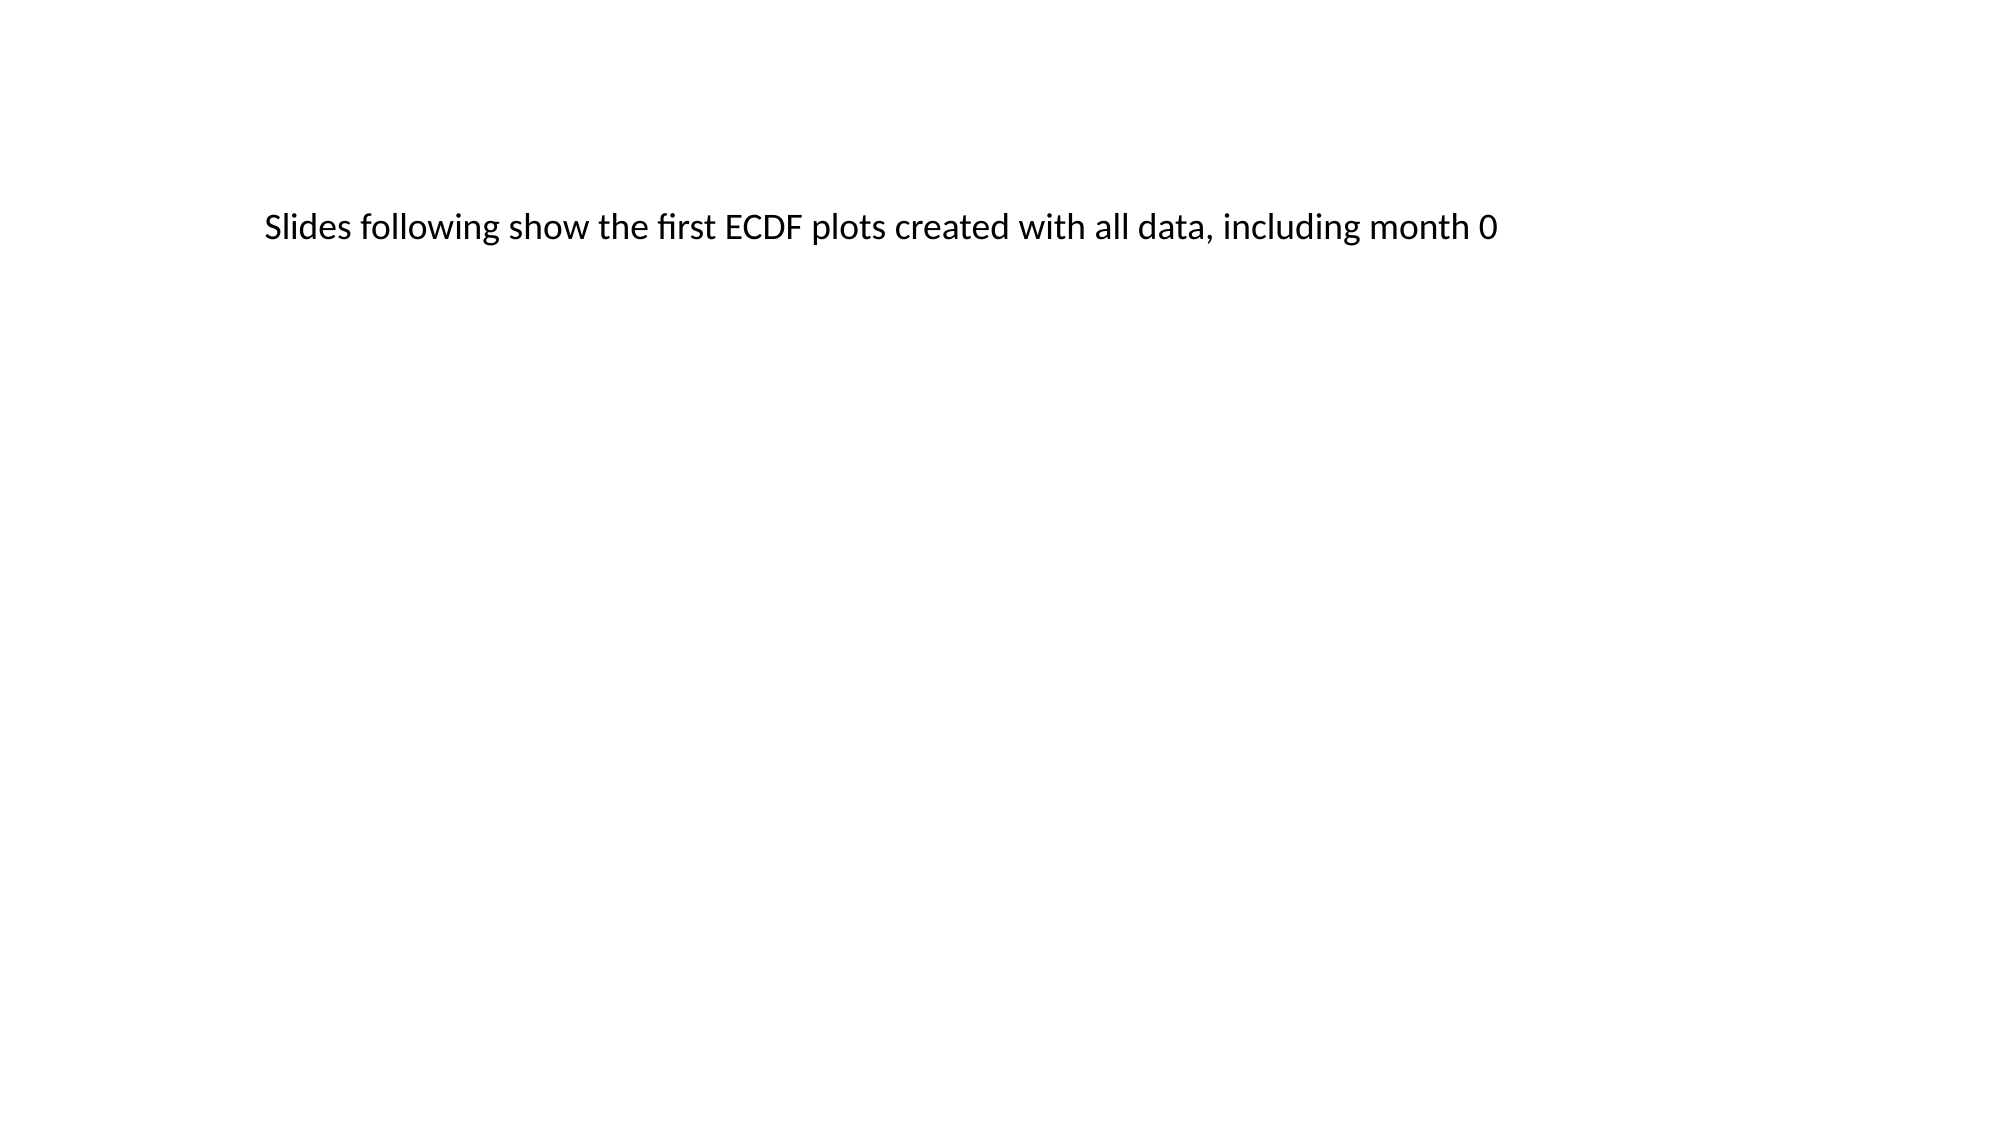

Slides following show the first ECDF plots created with all data, including month 0